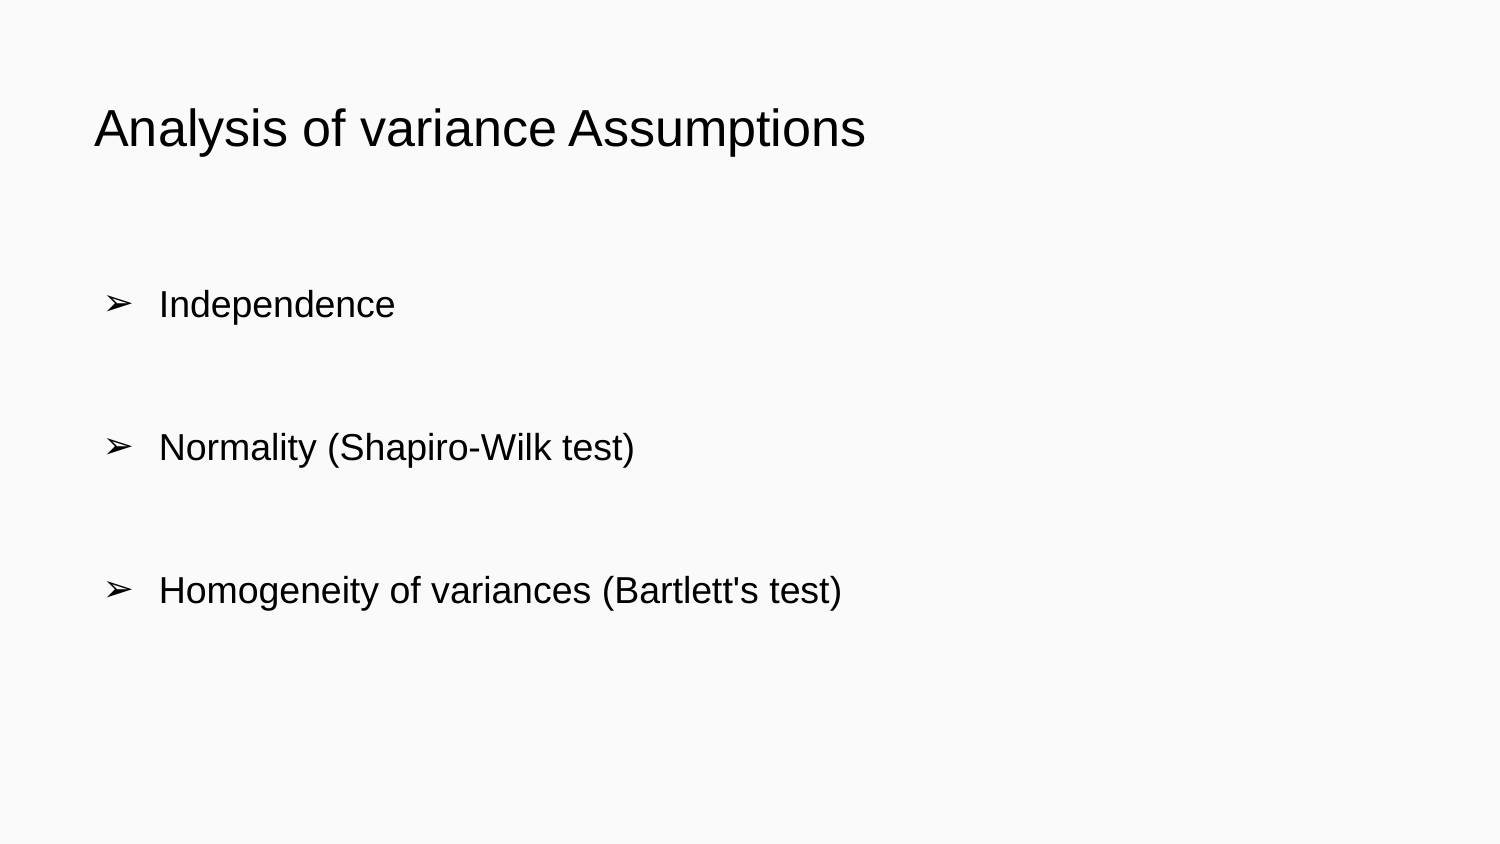

Analysis of variance Assumptions

Independence

Normality (Shapiro-Wilk test)

Homogeneity of variances (Bartlett's test)